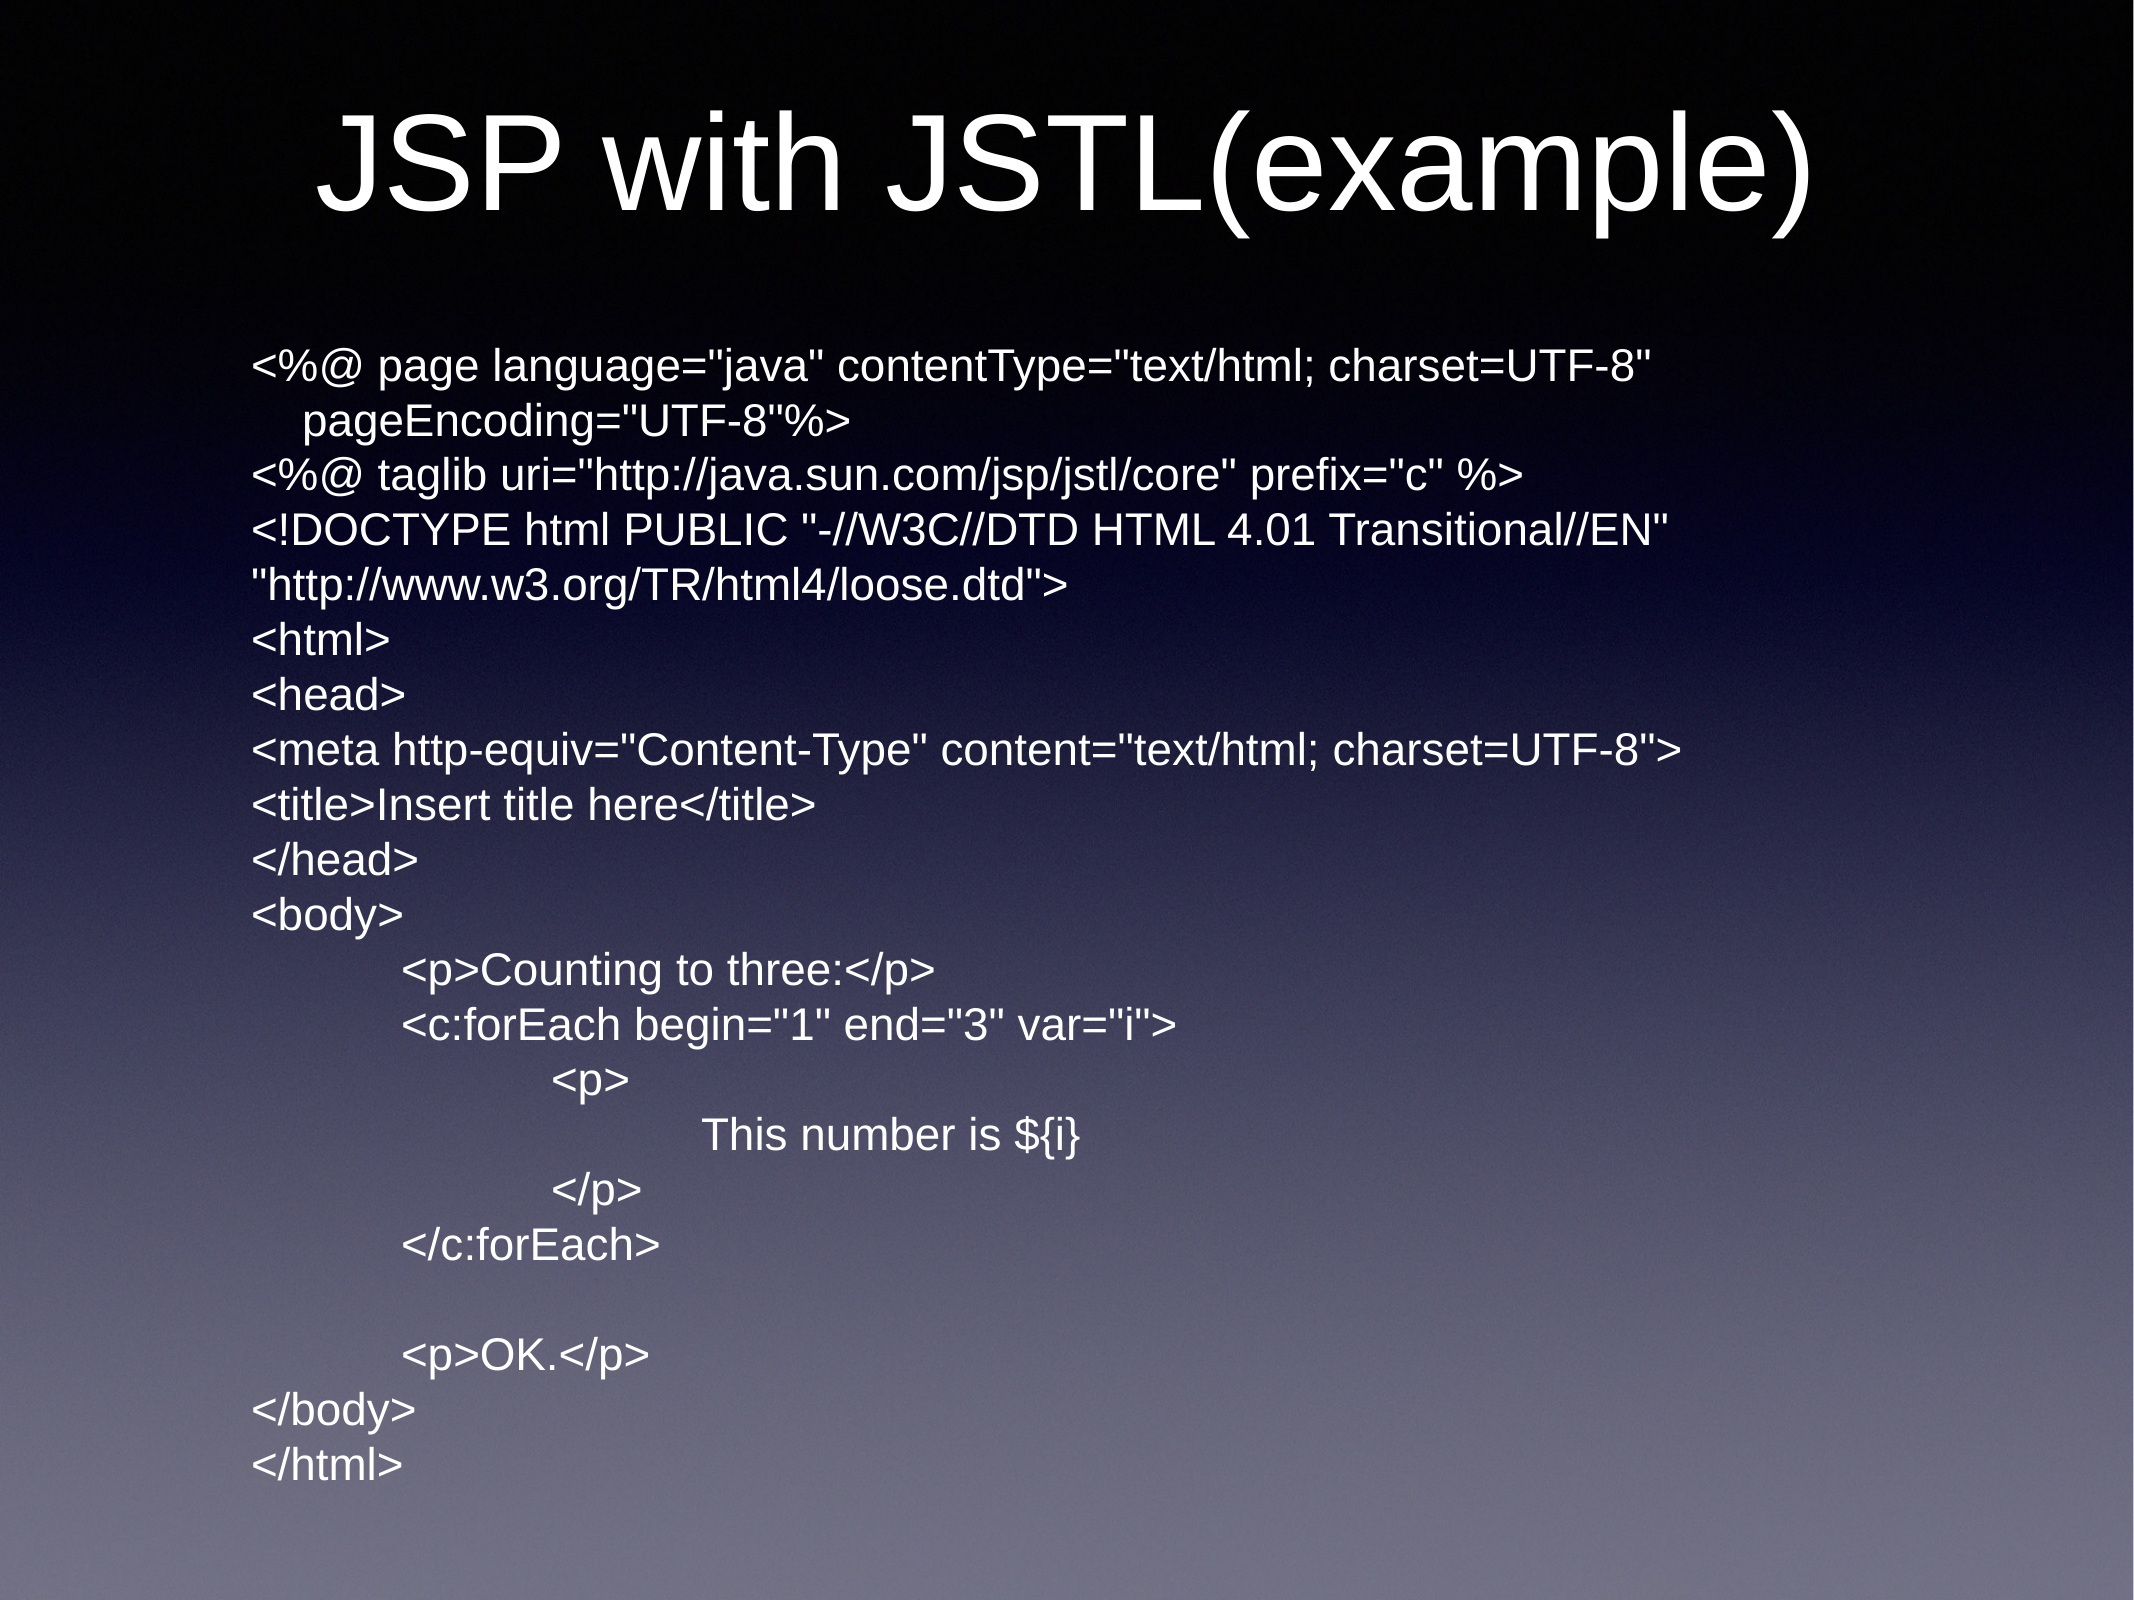

# JSP with JSTL(example)
<%@ page language="java" contentType="text/html; charset=UTF-8"
    pageEncoding="UTF-8"%>
<%@ taglib uri="http://java.sun.com/jsp/jstl/core" prefix="c" %>
<!DOCTYPE html PUBLIC "-//W3C//DTD HTML 4.01 Transitional//EN"
"http://www.w3.org/TR/html4/loose.dtd">
<html>
<head>
<meta http-equiv="Content-Type" content="text/html; charset=UTF-8">
<title>Insert title here</title>
</head>
<body>
	<p>Counting to three:</p>
	<c:forEach begin="1" end="3" var="i">
		<p>
			This number is ${i}
		</p>
	</c:forEach>

	<p>OK.</p>
</body>
</html>
Spring